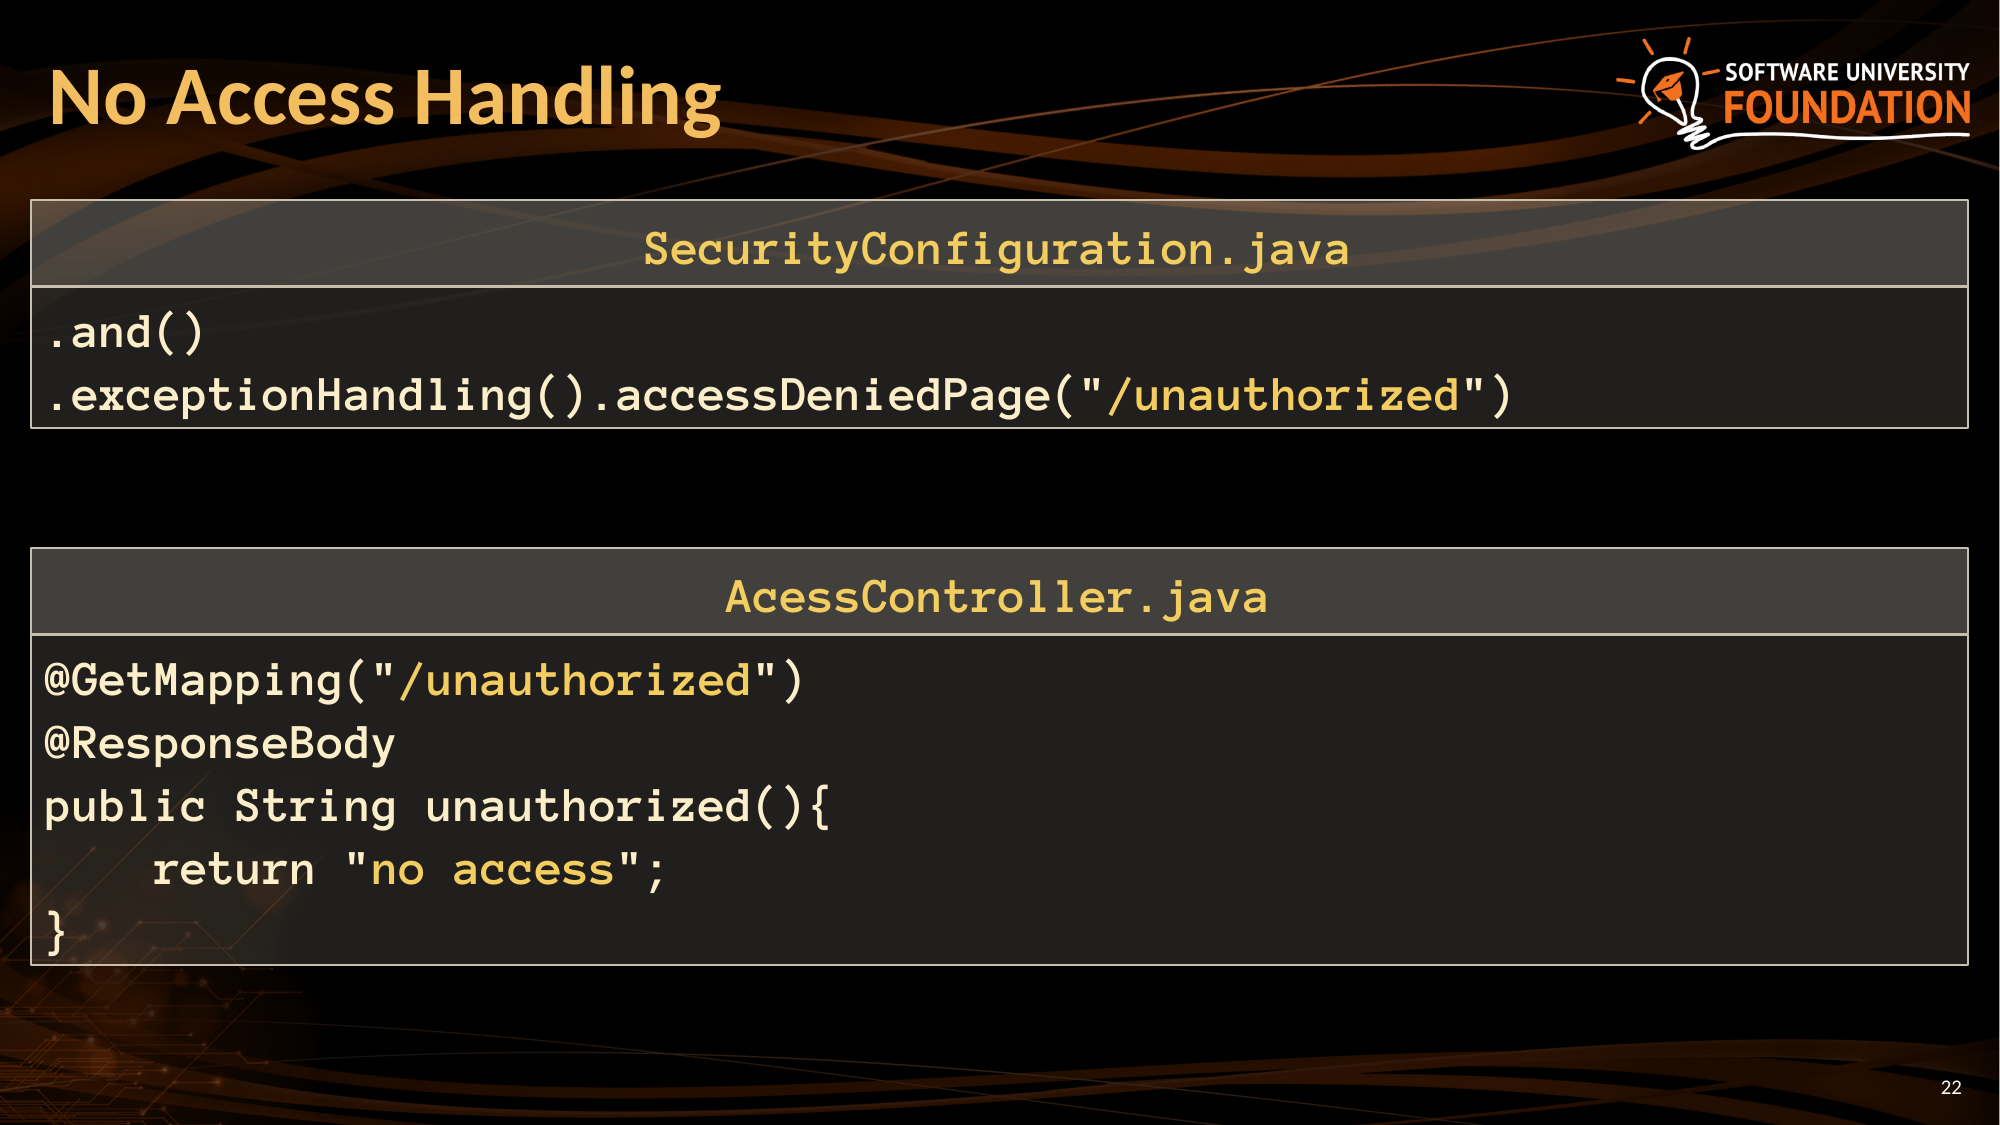

# No Access Handling
SecurityConfiguration.java
.and()                .exceptionHandling().accessDeniedPage("/unauthorized")
AcessController.java
@GetMapping("/unauthorized")
@ResponseBody
public String unauthorized(){
    return "no access";
}
22